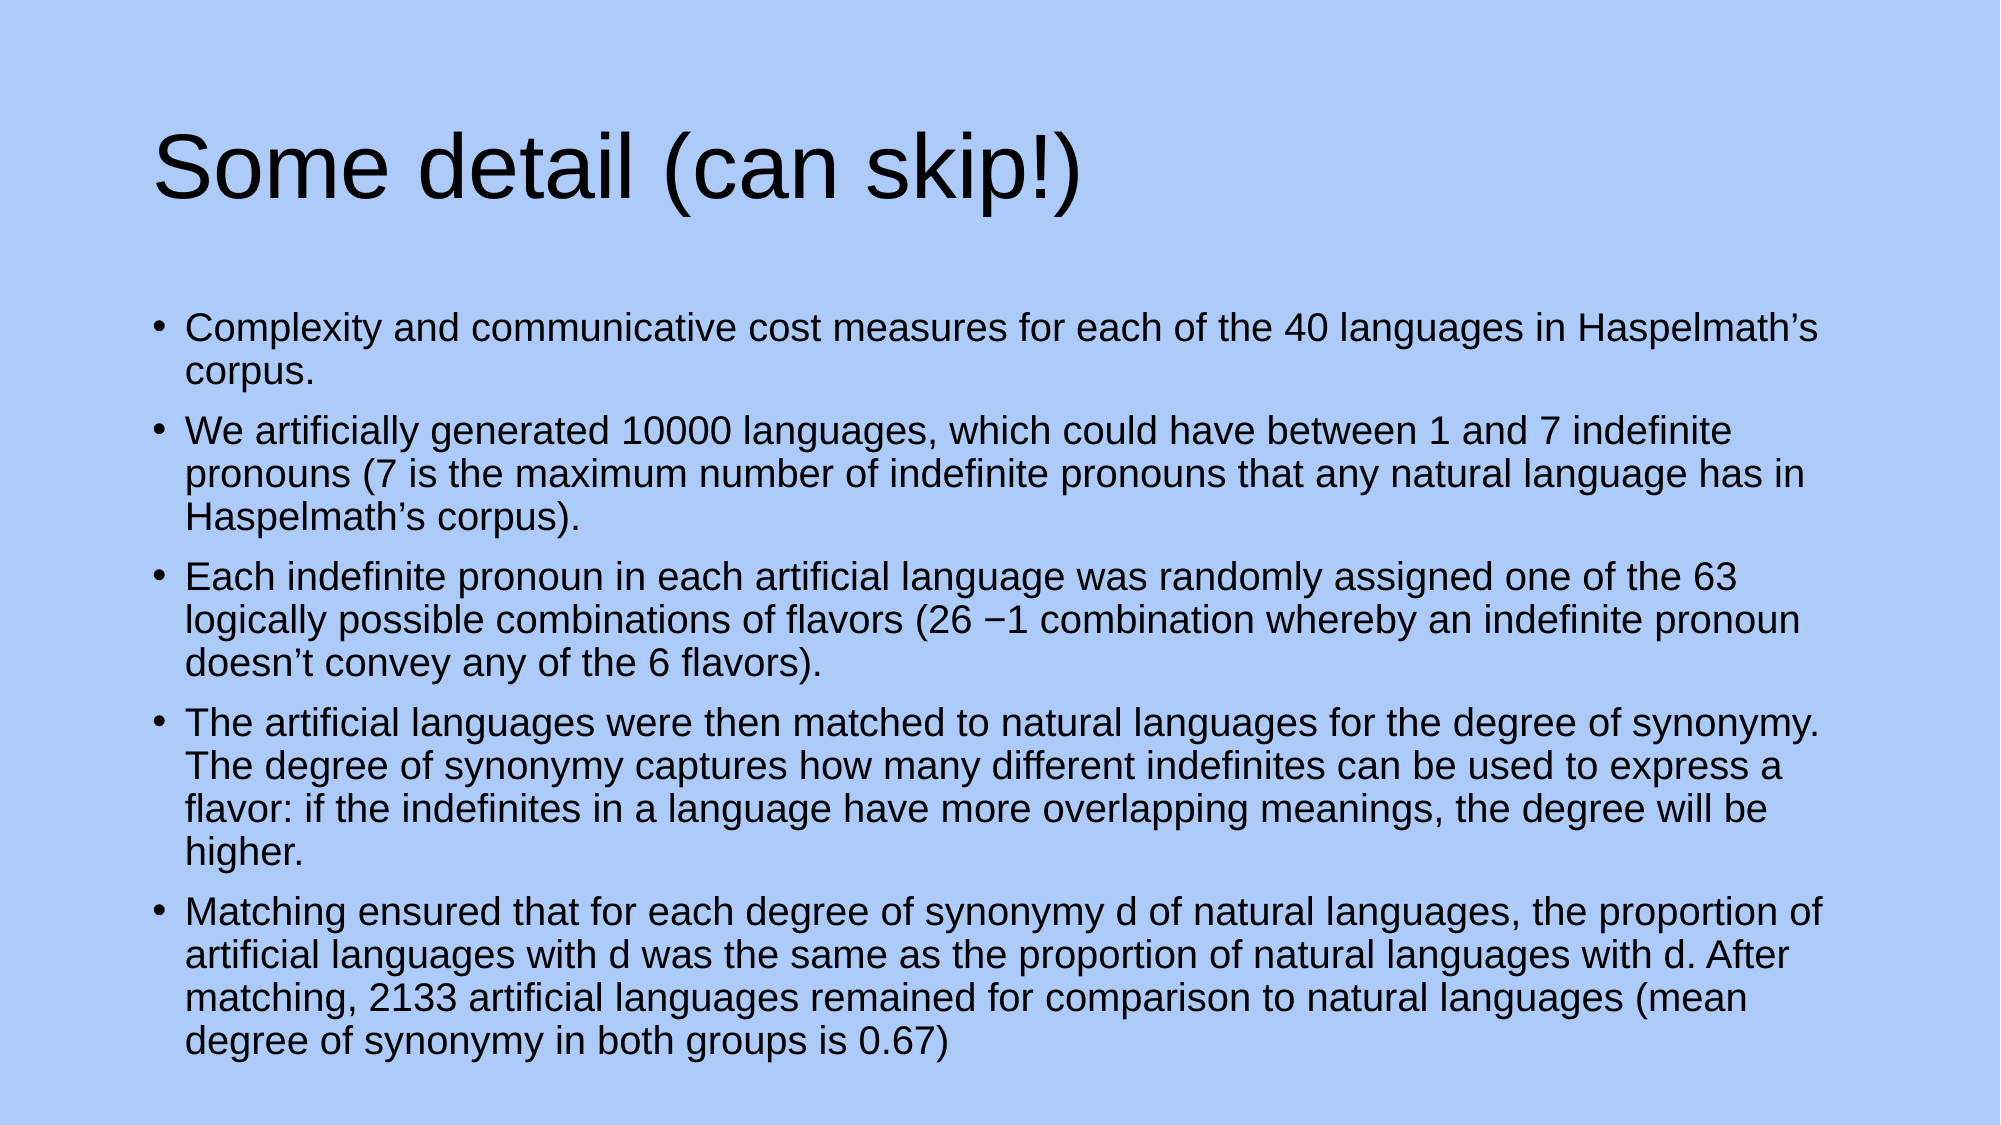

# Some detail (can skip!)
Complexity and communicative cost measures for each of the 40 languages in Haspelmath’s corpus.
We artificially generated 10000 languages, which could have between 1 and 7 indefinite pronouns (7 is the maximum number of indefinite pronouns that any natural language has in Haspelmath’s corpus).
Each indefinite pronoun in each artificial language was randomly assigned one of the 63 logically possible combinations of flavors (26 −1 combination whereby an indefinite pronoun doesn’t convey any of the 6 flavors).
The artificial languages were then matched to natural languages for the degree of synonymy. The degree of synonymy captures how many different indefinites can be used to express a flavor: if the indefinites in a language have more overlapping meanings, the degree will be higher.
Matching ensured that for each degree of synonymy d of natural languages, the proportion of artificial languages with d was the same as the proportion of natural languages with d. After matching, 2133 artificial languages remained for comparison to natural languages (mean degree of synonymy in both groups is 0.67)